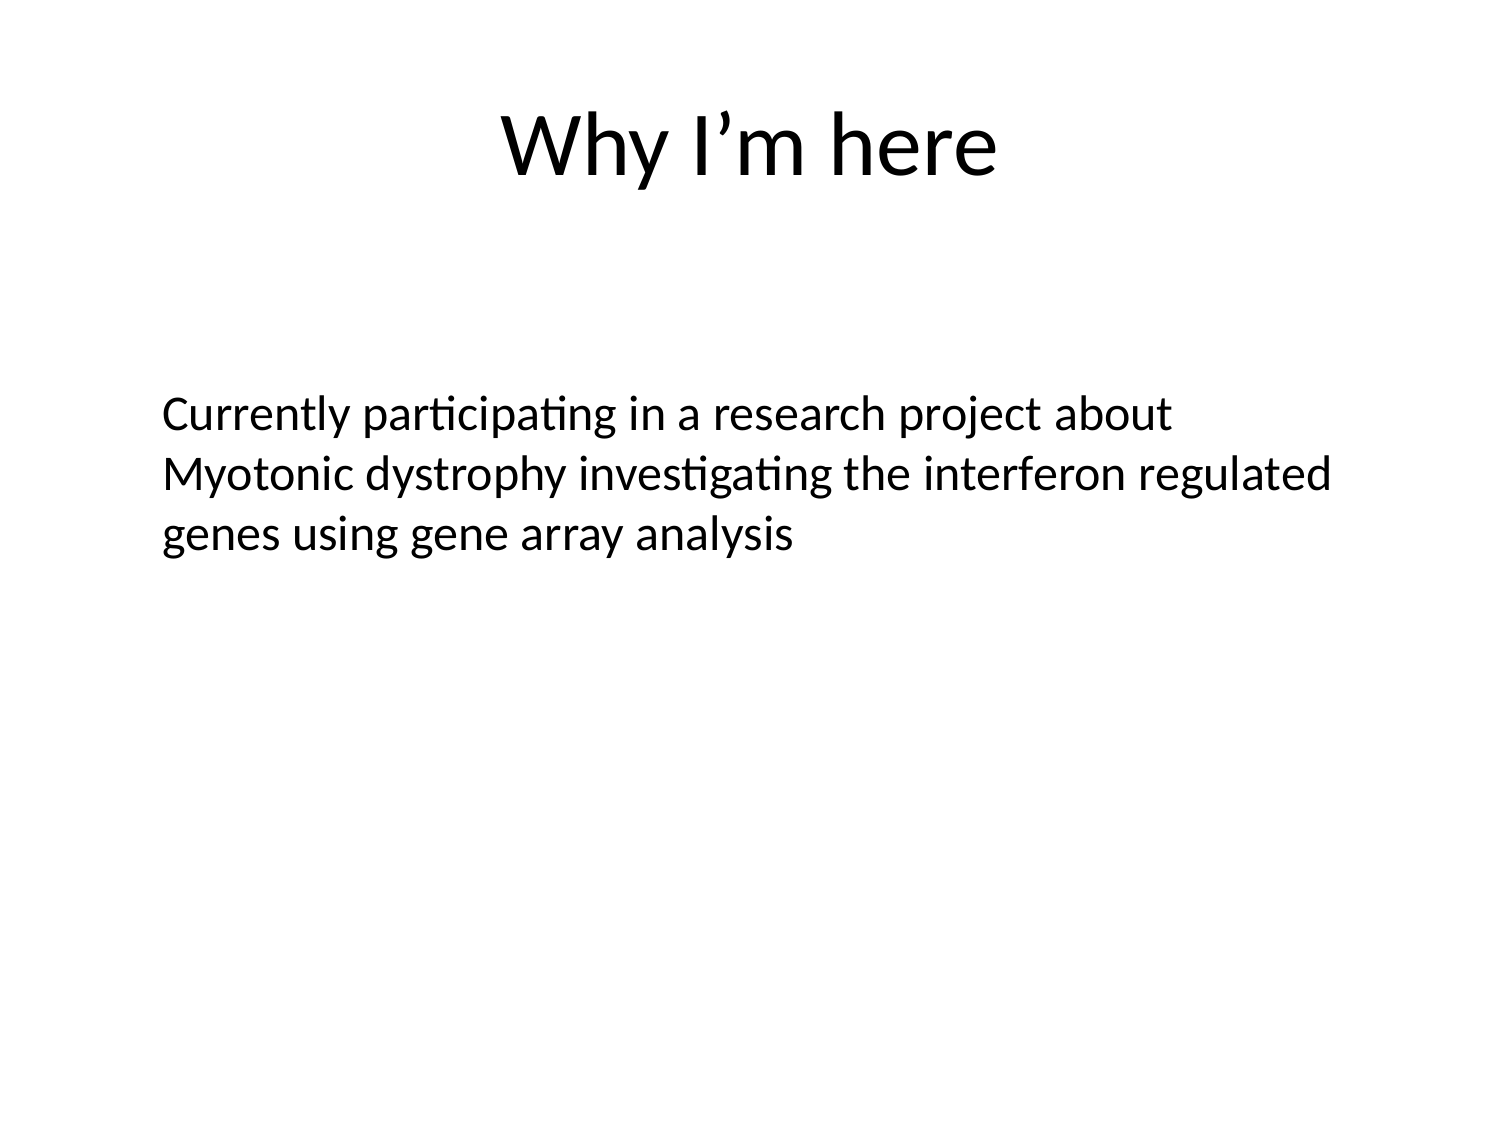

# Why I’m here
Currently participating in a research project about Myotonic dystrophy investigating the interferon regulated genes using gene array analysis